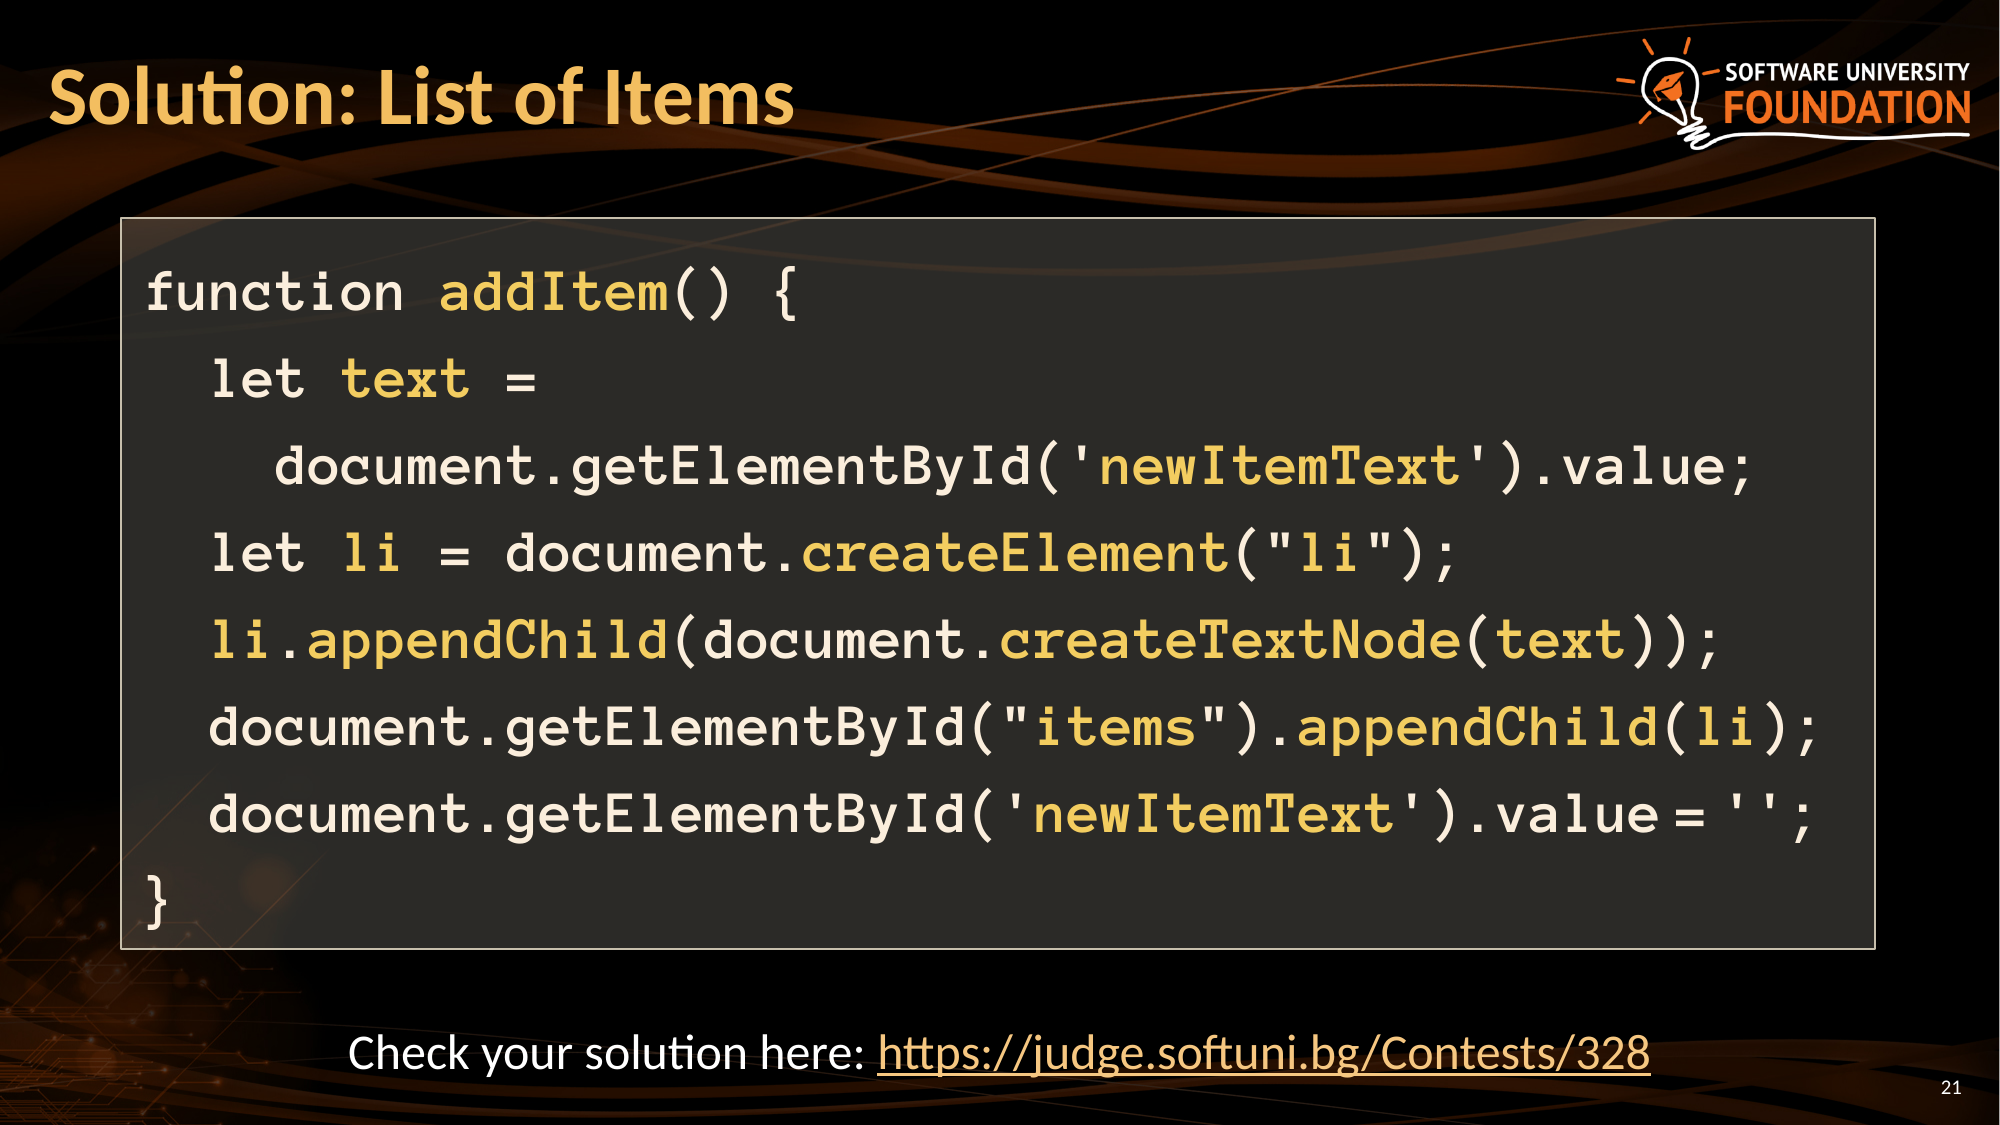

# Solution: List of Items
function addItem() {
  let text =
    document.getElementById('newItemText').value;
  let li = document.createElement("li");
  li.appendChild(document.createTextNode(text));
  document.getElementById("items").appendChild(li);
  document.getElementById('newItemText').value = '';
}
Check your solution here: https://judge.softuni.bg/Contests/328
21